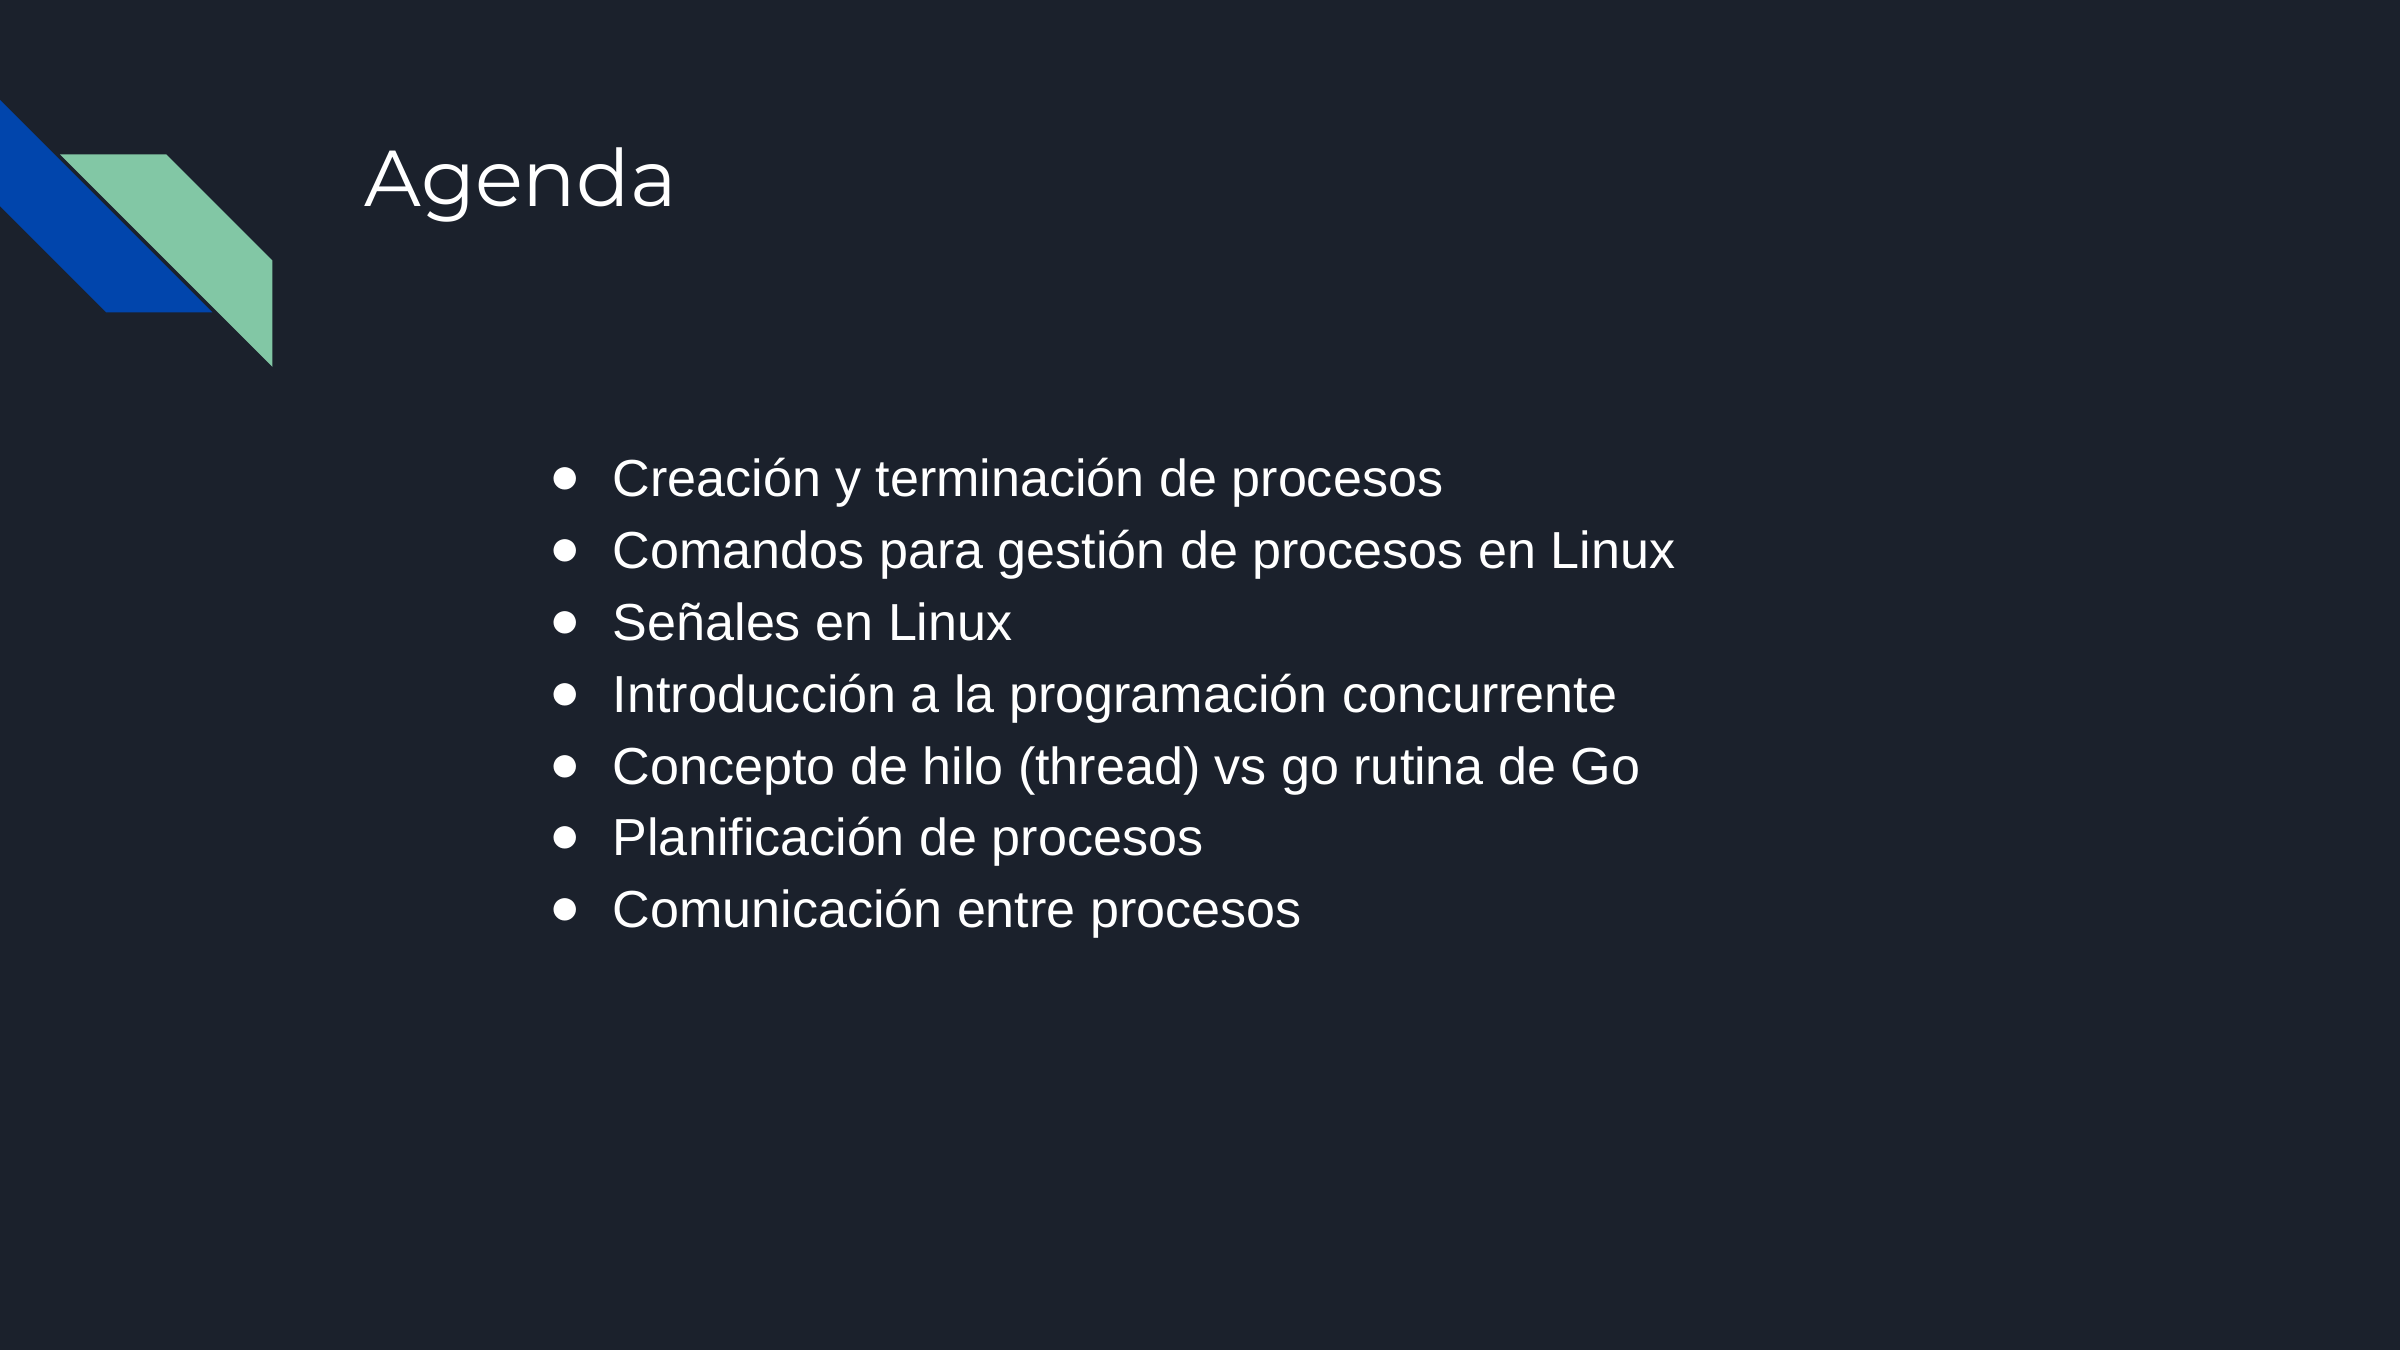

# Agenda
Creación y terminación de procesos
Comandos para gestión de procesos en Linux
Señales en Linux
Introducción a la programación concurrente
Concepto de hilo (thread) vs go rutina de Go
Planificación de procesos
Comunicación entre procesos